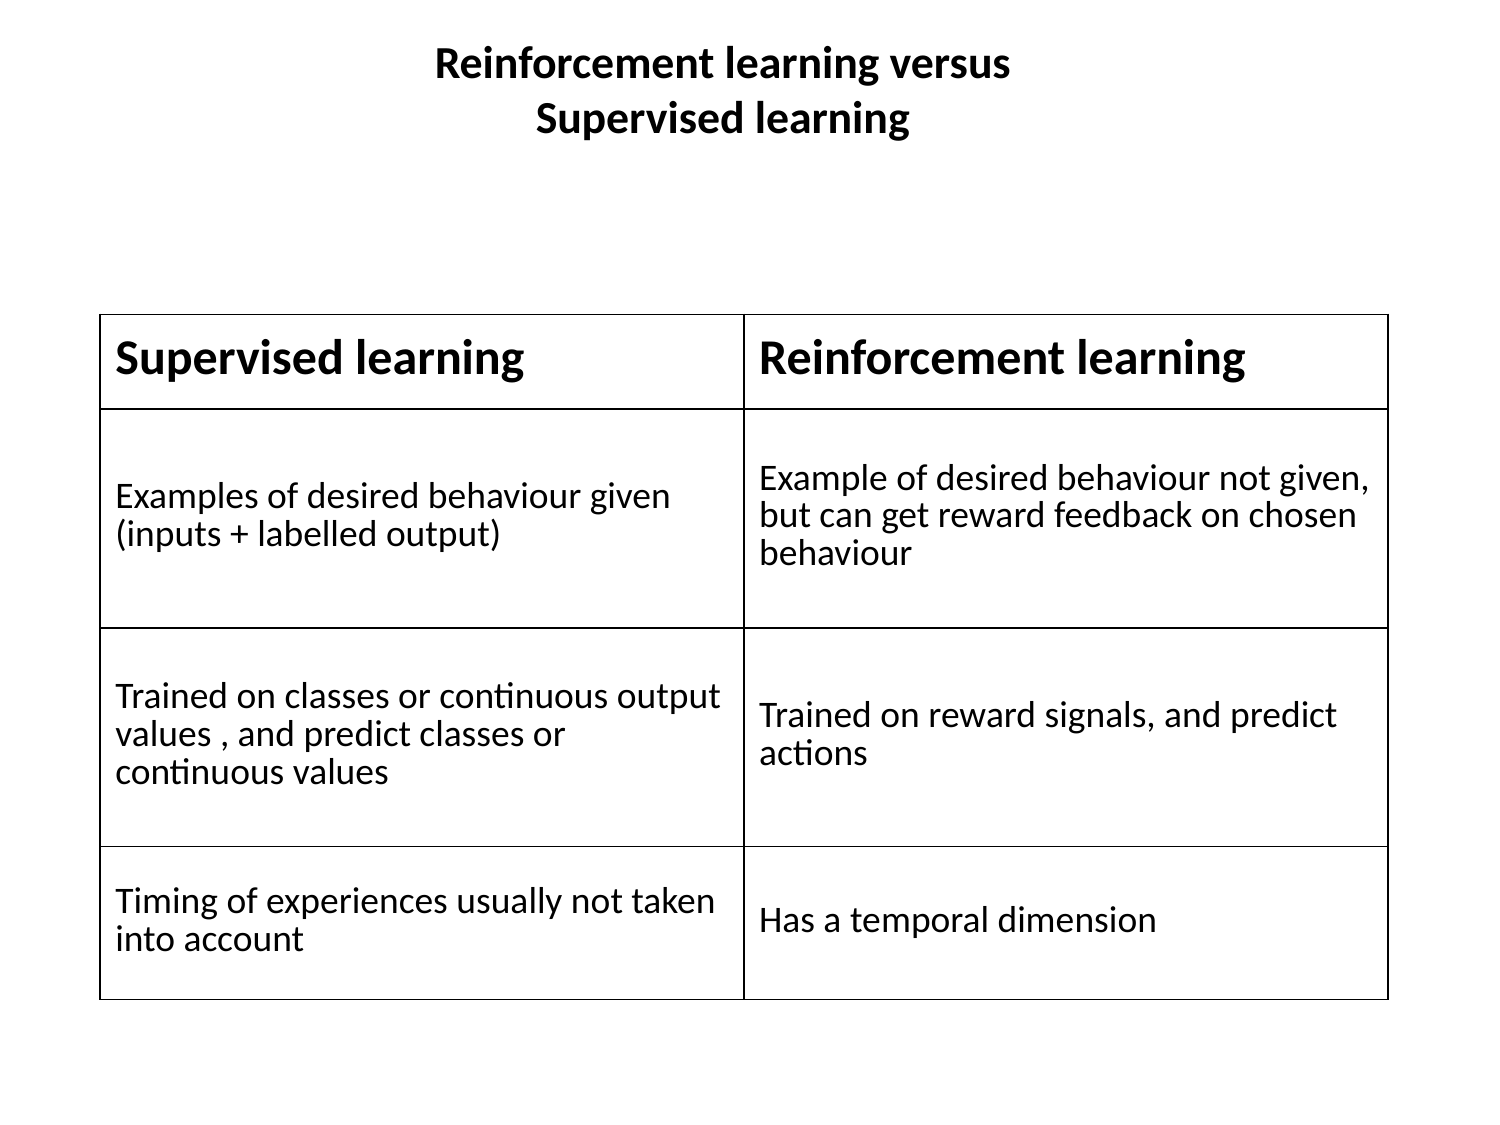

# Reinforcement learning versus Supervised learning
| Supervised learning | Reinforcement learning |
| --- | --- |
| Examples of desired behaviour given (inputs + labelled output) | Example of desired behaviour not given, but can get reward feedback on chosen behaviour |
| Trained on classes or continuous output values , and predict classes or continuous values | Trained on reward signals, and predict actions |
| Timing of experiences usually not taken into account | Has a temporal dimension |